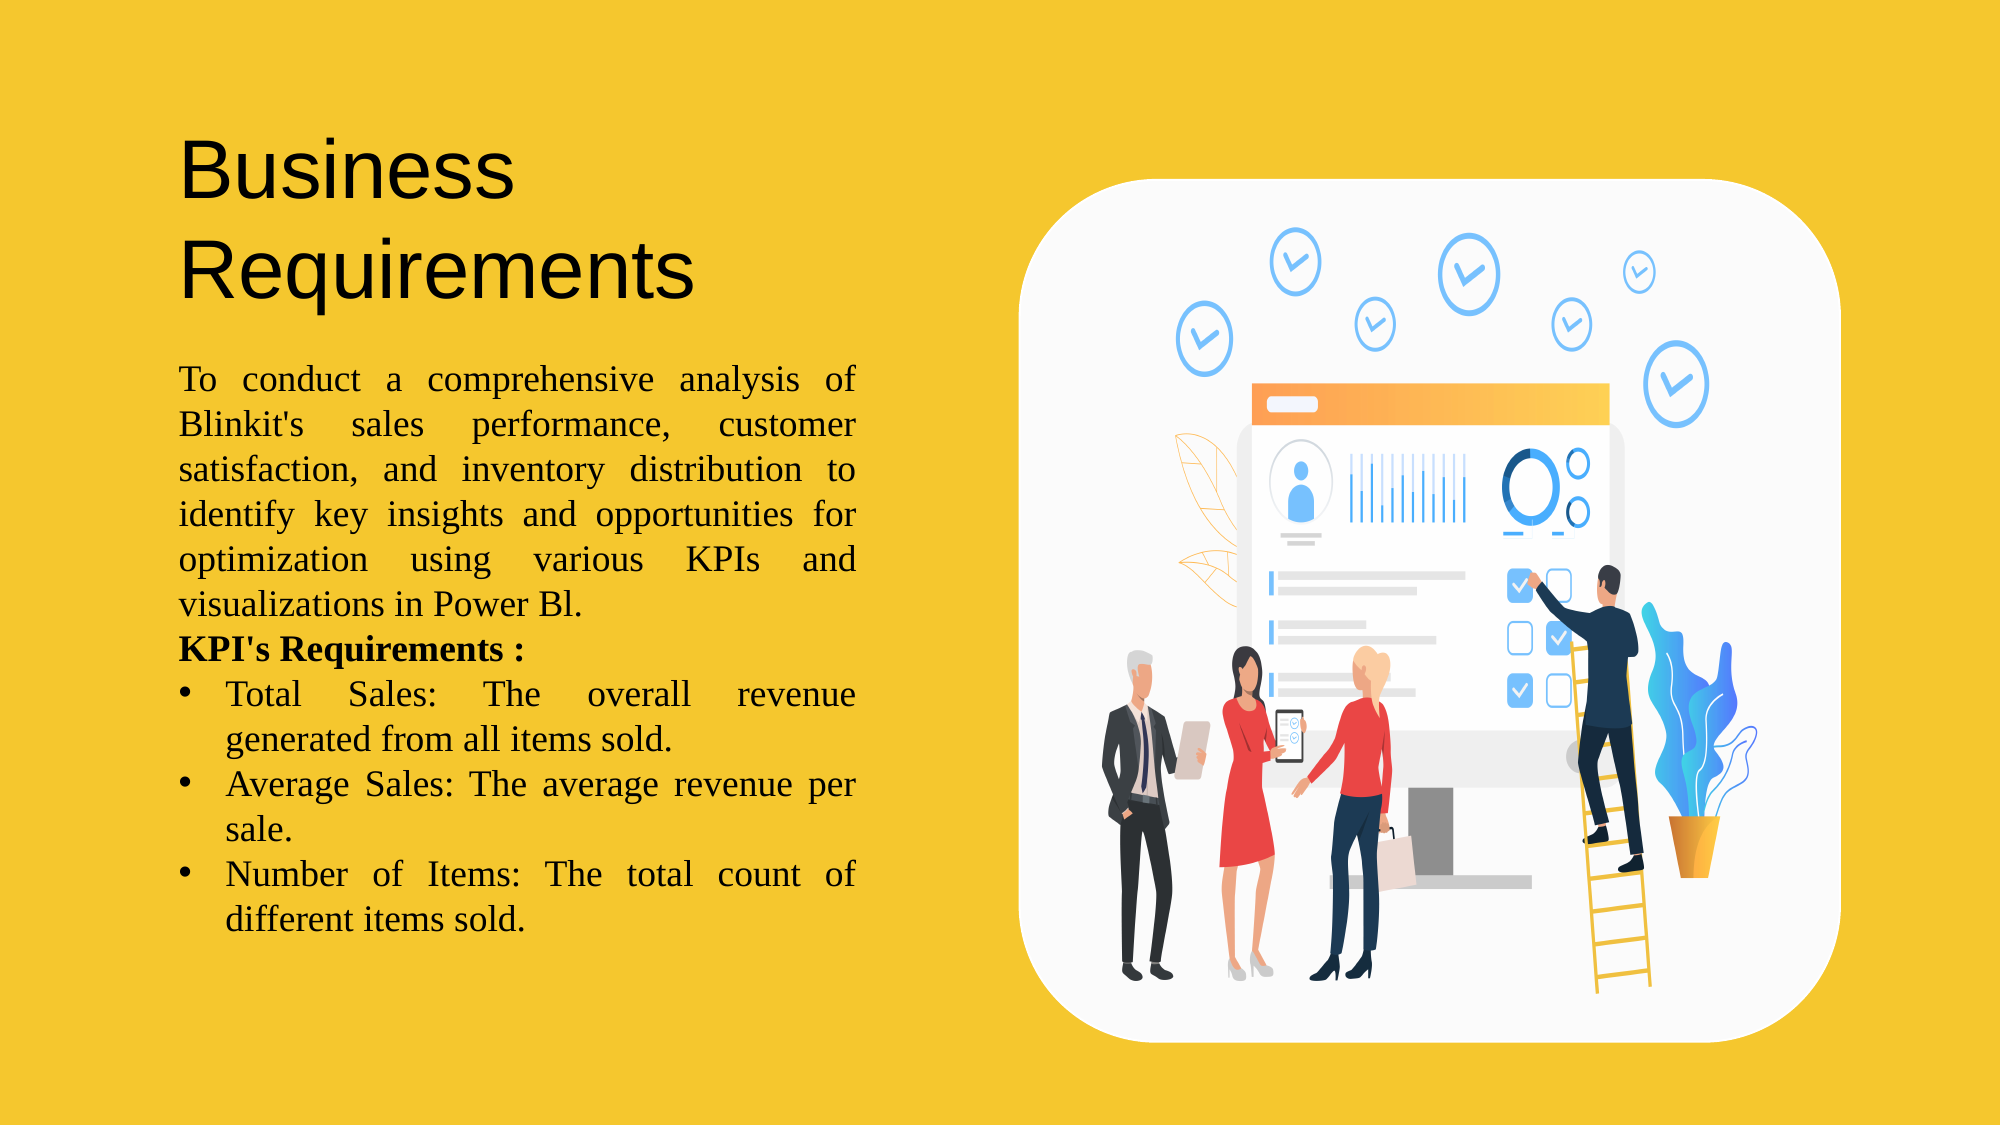

Business Requirements

To conduct a comprehensive analysis of Blinkit's sales performance, customer satisfaction, and inventory distribution to identify key insights and opportunities for optimization using various KPIs and visualizations in Power Bl.
KPI's Requirements :
Total Sales: The overall revenue generated from all items sold.
Average Sales: The average revenue per sale.
Number of Items: The total count of different items sold.